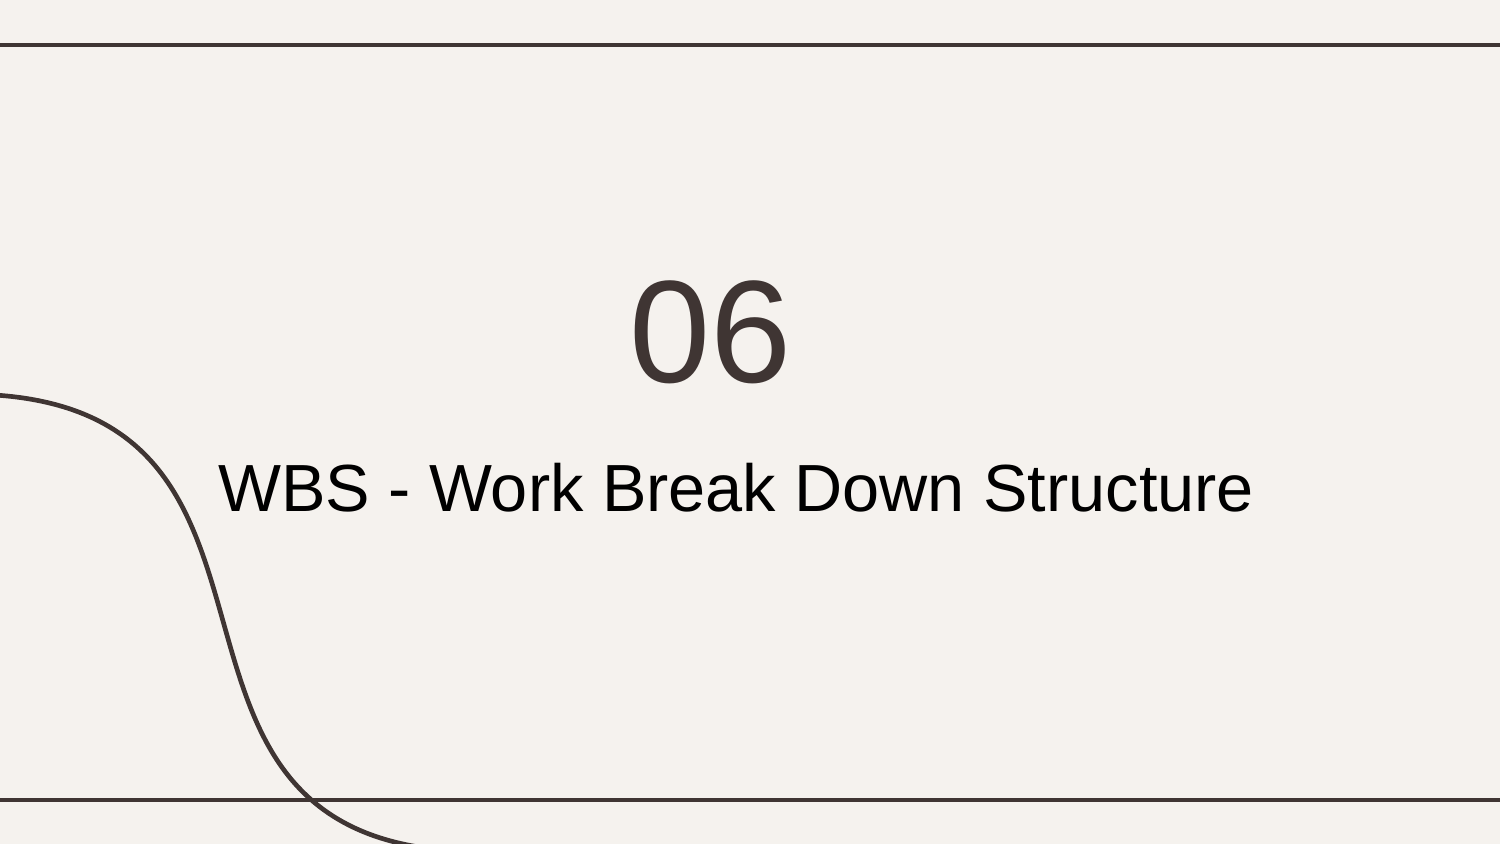

06
# WBS - Work Break Down Structure